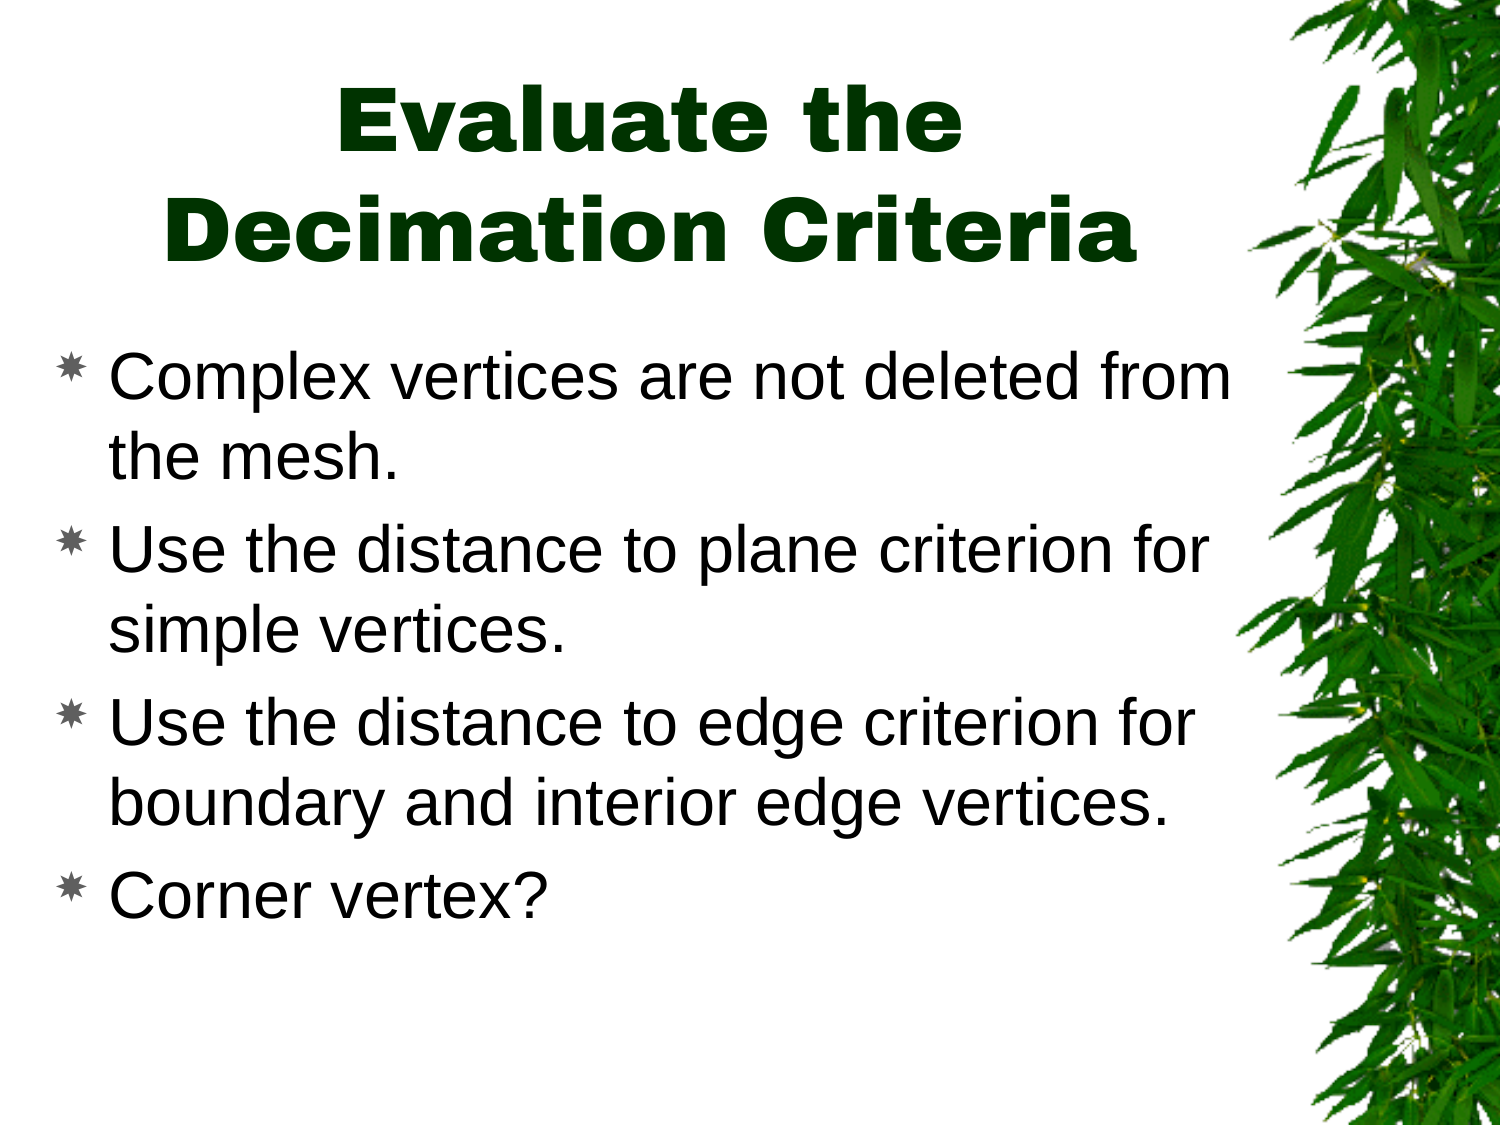

# Evaluate the Decimation Criteria
Complex vertices are not deleted from the mesh.
Use the distance to plane criterion for simple vertices.
Use the distance to edge criterion for boundary and interior edge vertices.
Corner vertex?